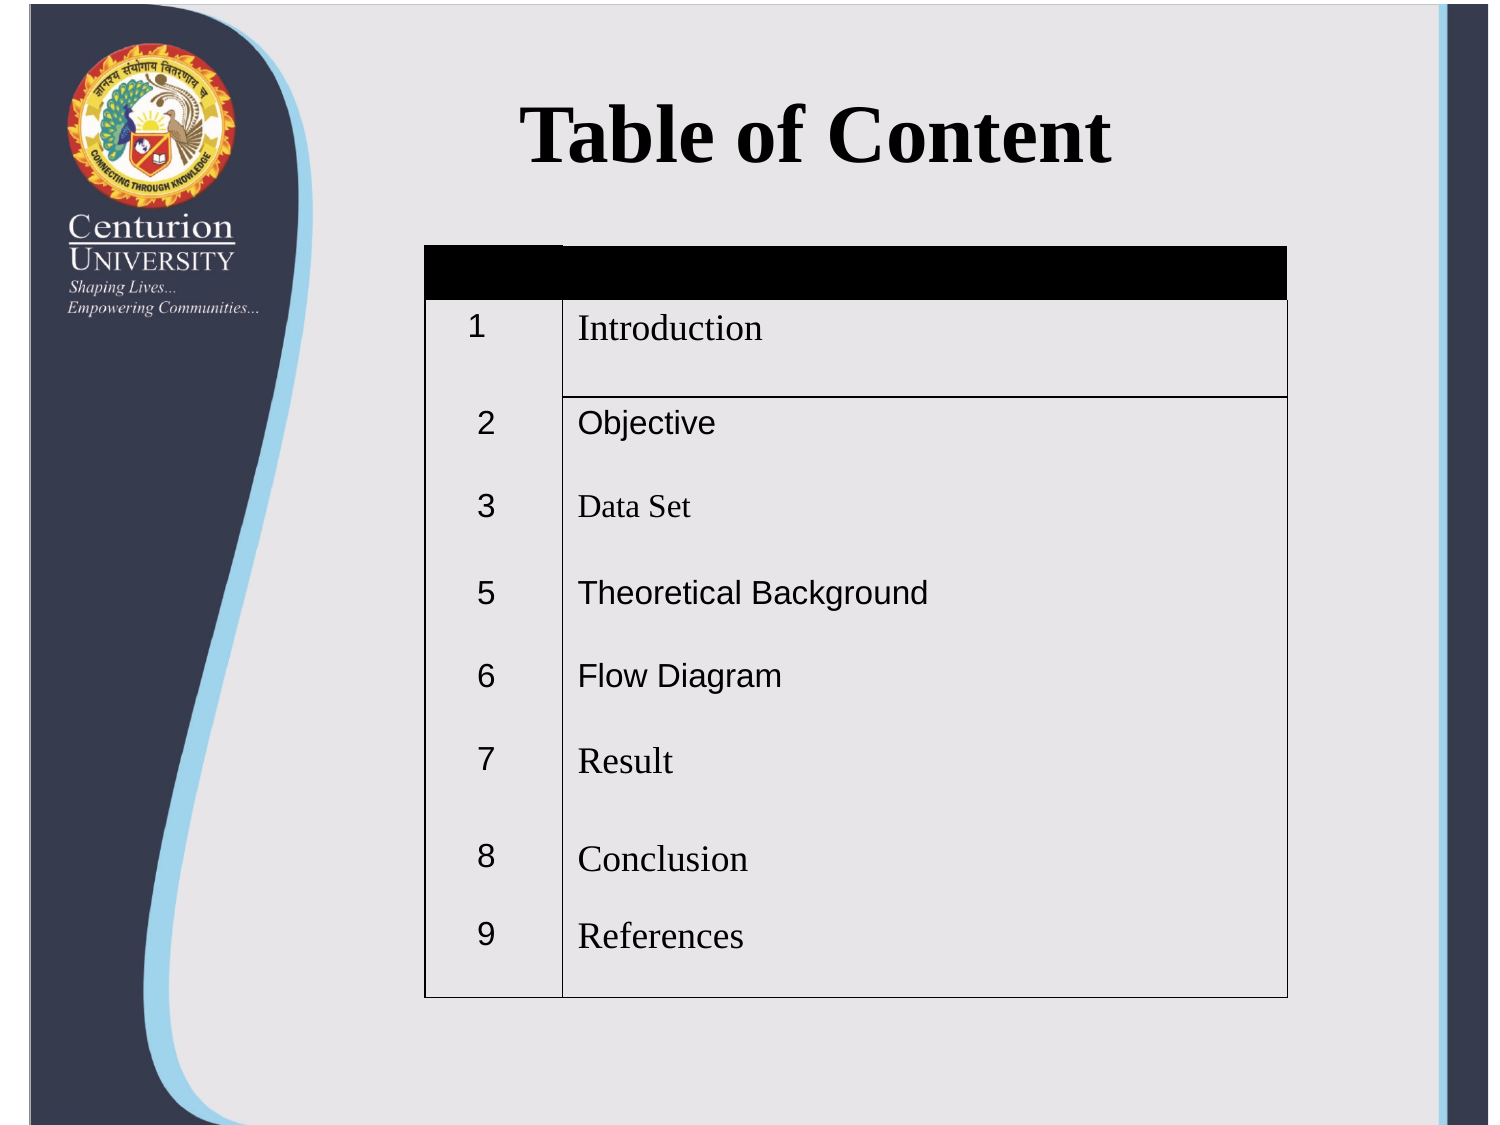

# Table of Content
|  |  |
| --- | --- |
| 1 | Introduction |
| 2 | Objective |
| 3 | Data Set |
| 5 | Theoretical Background |
| 6 | Flow Diagram |
| 7 | Result |
| 8 | Conclusion |
| 9 | References |